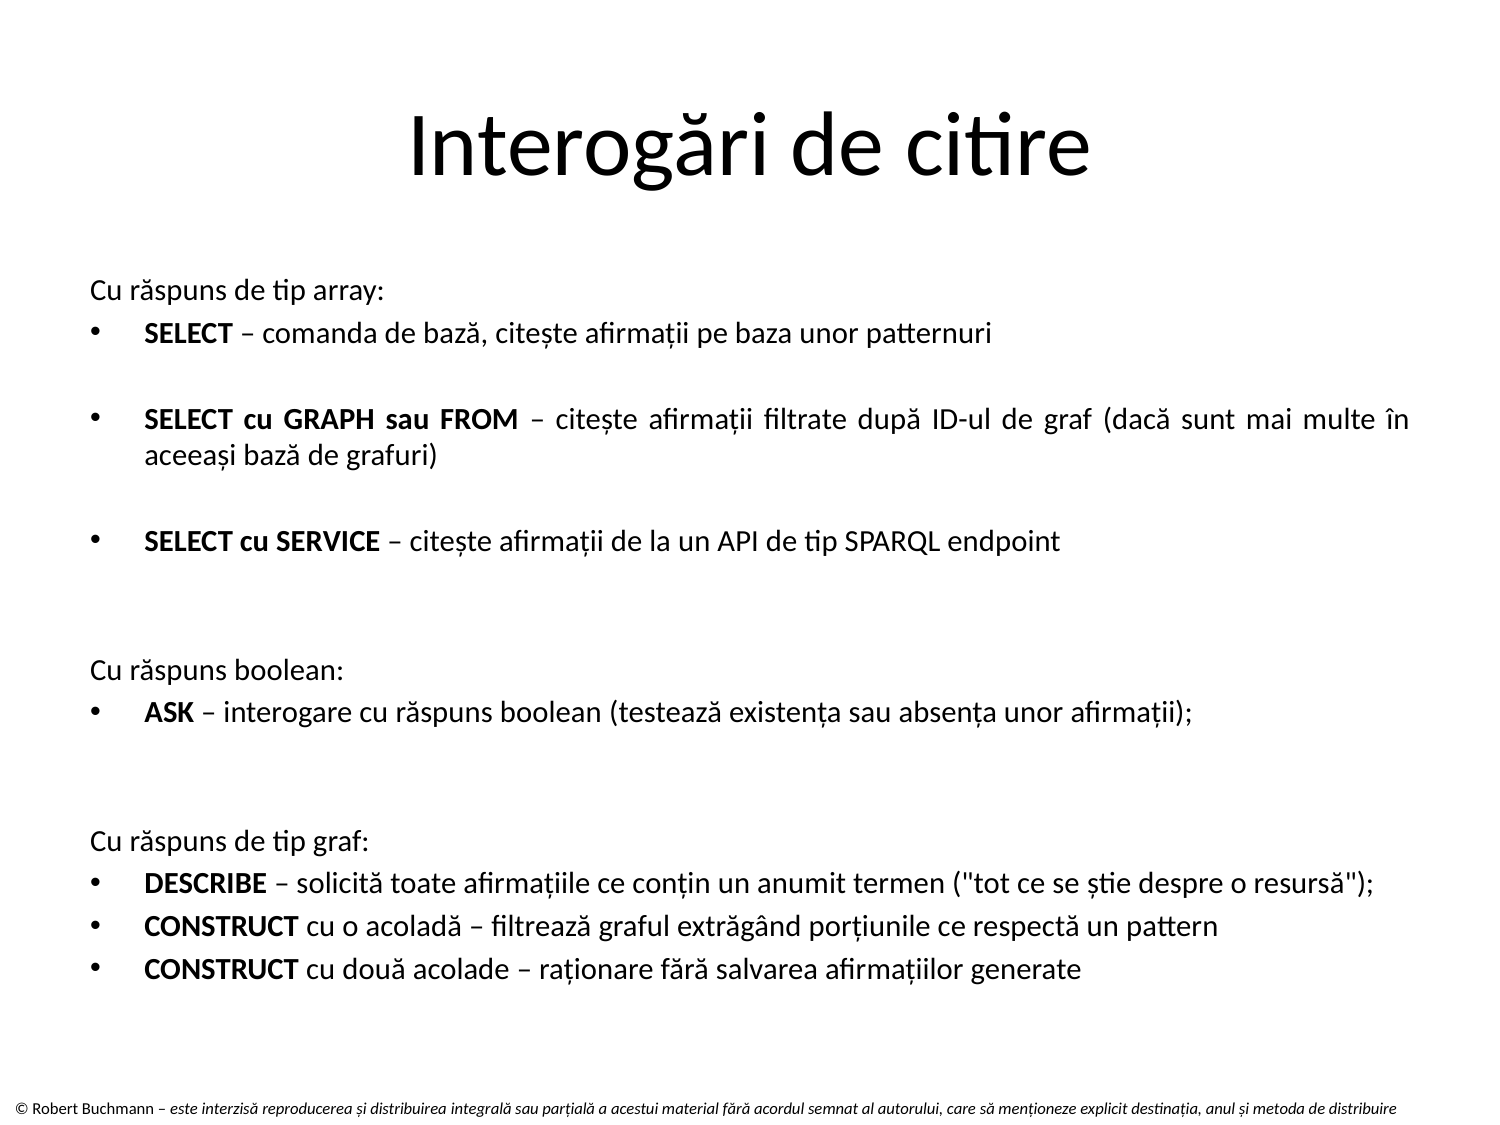

# Interogări de citire
Cu răspuns de tip array:
SELECT – comanda de bază, citește afirmații pe baza unor patternuri

SELECT cu GRAPH sau FROM – citește afirmații filtrate după ID-ul de graf (dacă sunt mai multe în aceeași bază de grafuri)

SELECT cu SERVICE – citește afirmații de la un API de tip SPARQL endpoint

Cu răspuns boolean:
ASK – interogare cu răspuns boolean (testează existența sau absenţa unor afirmaţii);

Cu răspuns de tip graf:
DESCRIBE – solicită toate afirmațiile ce conțin un anumit termen ("tot ce se știe despre o resursă");
CONSTRUCT cu o acoladă – filtrează graful extrăgând porțiunile ce respectă un pattern
CONSTRUCT cu două acolade – raționare fără salvarea afirmațiilor generate